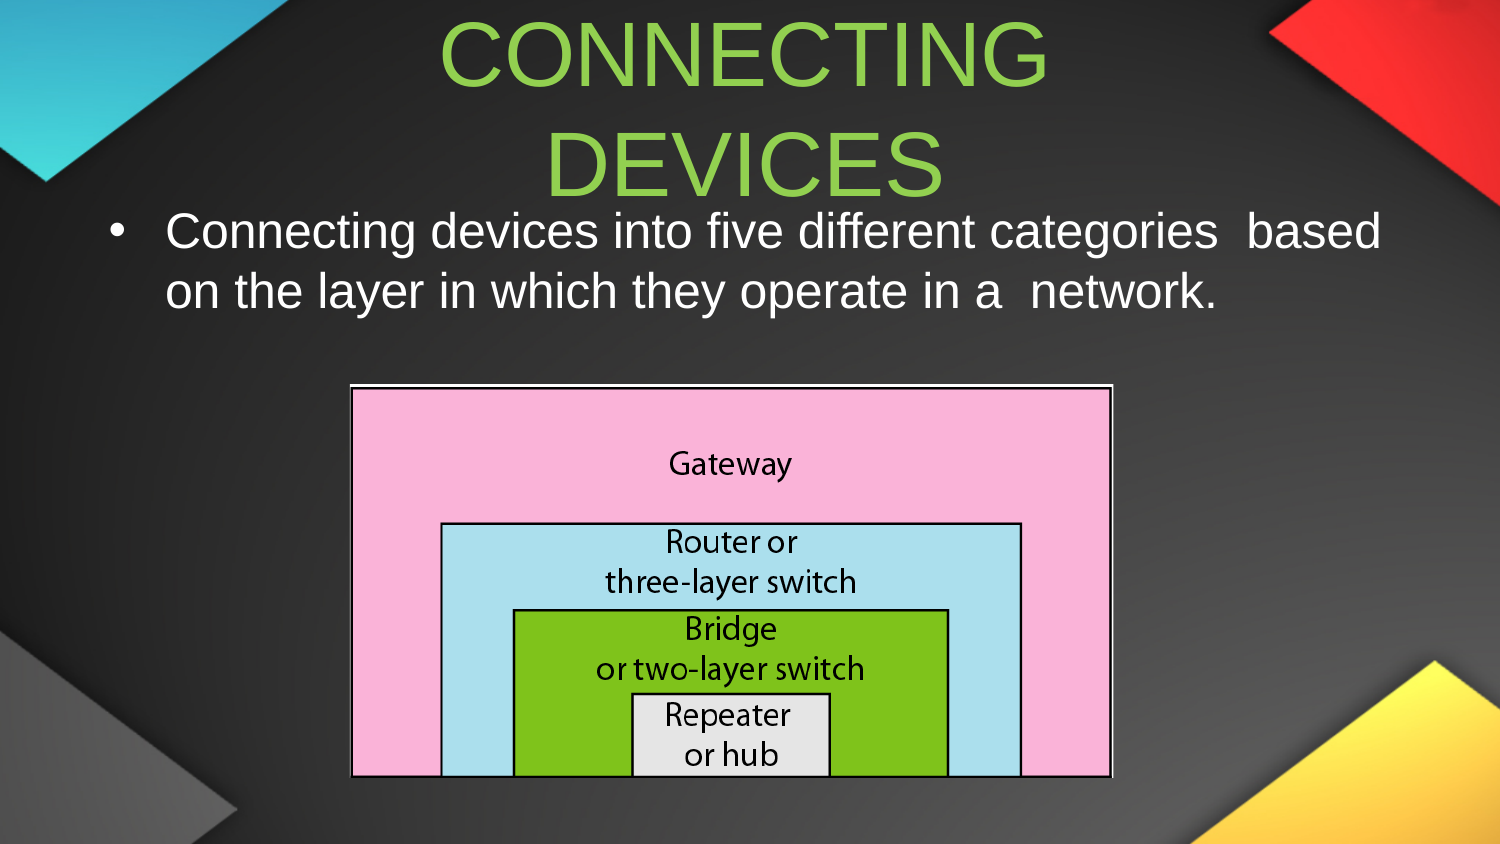

# CONNECTING DEVICES
Connecting devices into five different categories  based on the layer in which they operate in a  network.